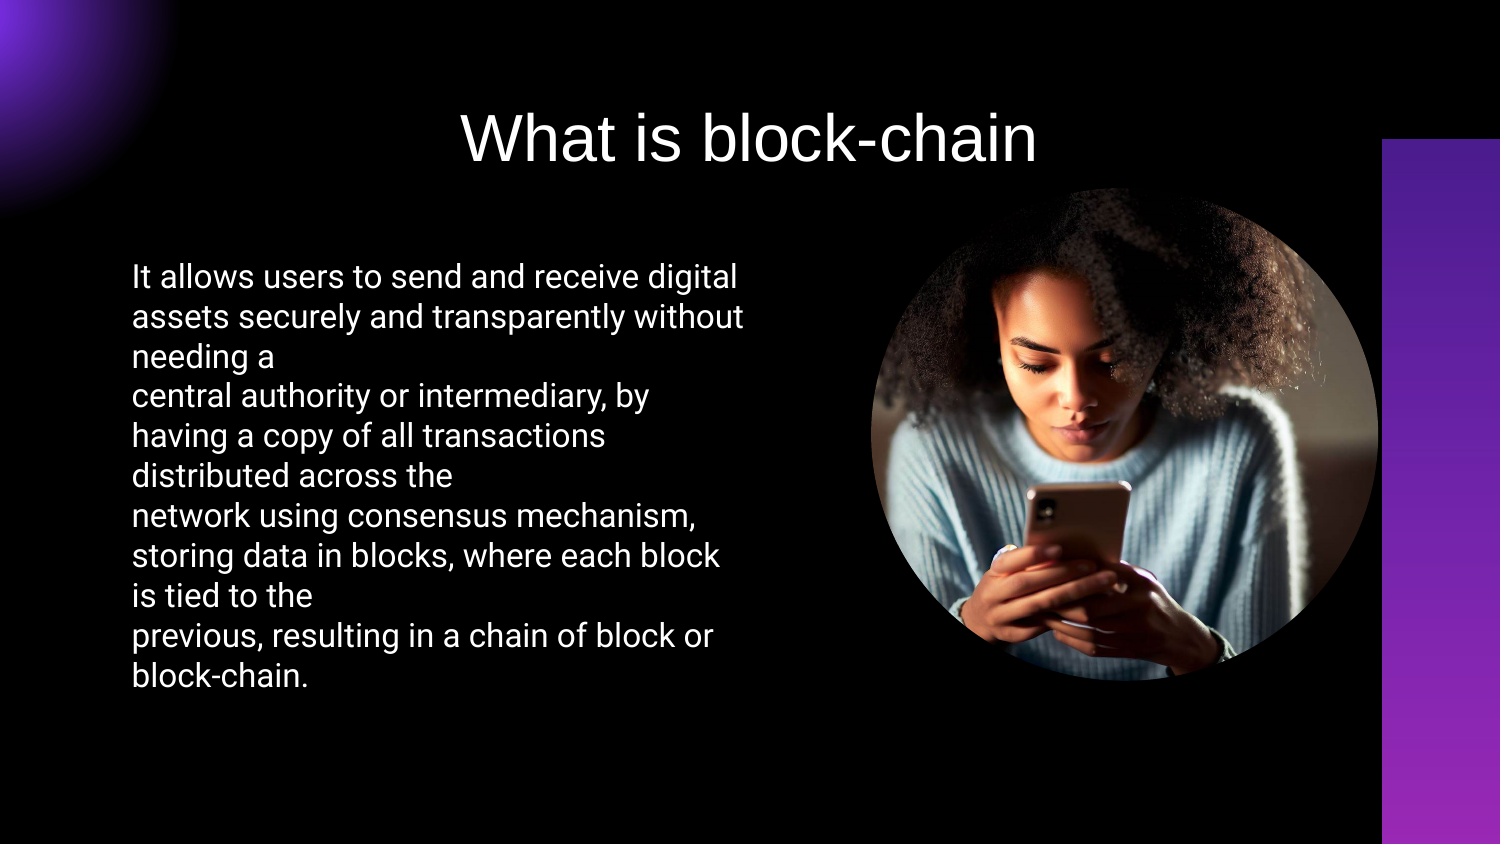

What is block-chain

It allows users to send and receive digital assets securely and transparently without needing a
central authority or intermediary, by having a copy of all transactions distributed across the
network using consensus mechanism, storing data in blocks, where each block is tied to the
previous, resulting in a chain of block or block-chain.